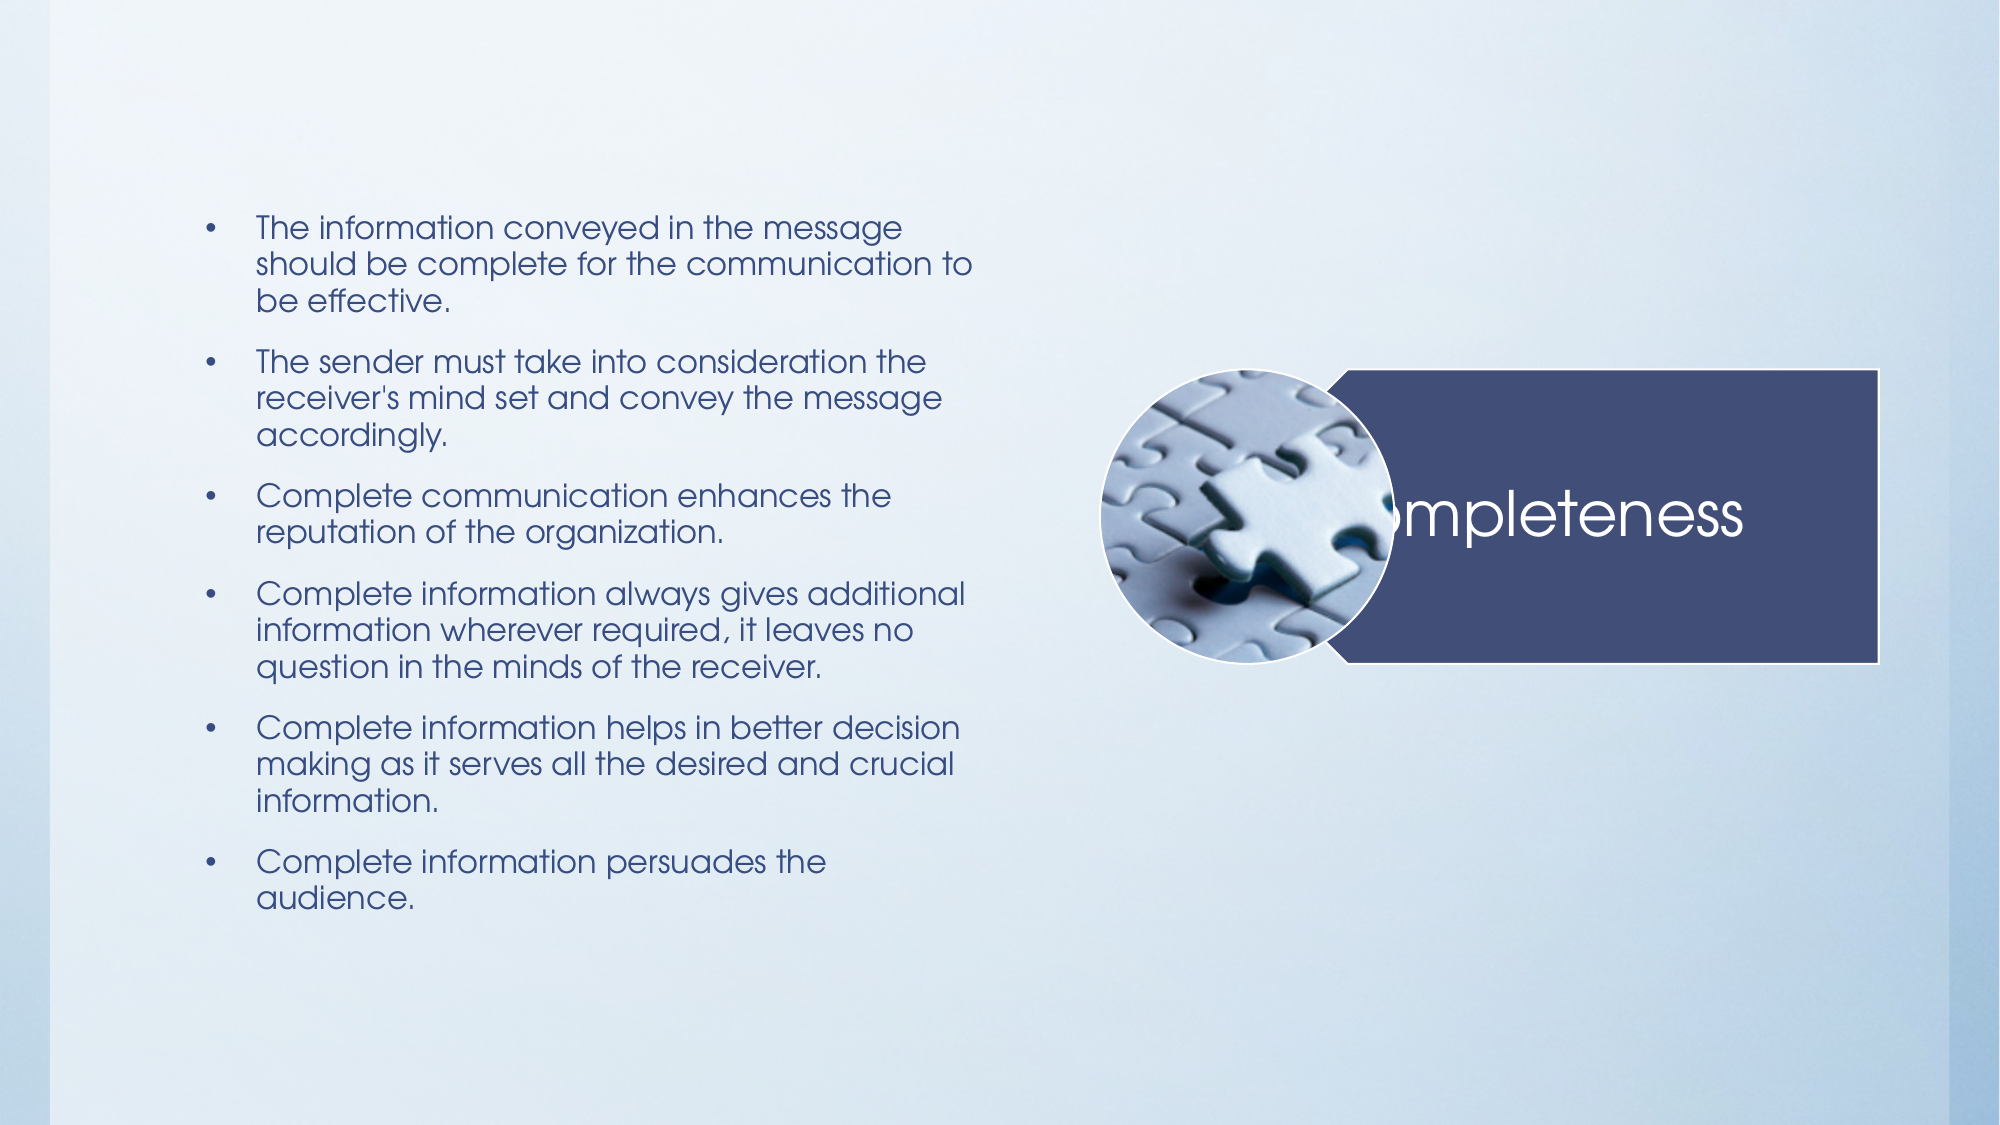

Completeness
The information conveyed in the message should be complete for the communication to be effective.
The sender must take into consideration the receiver's mind set and convey the message accordingly.
Complete communication enhances the reputation of the organization.
Complete information always gives additional information wherever required, it leaves no question in the minds of the receiver.
Complete information helps in better decision making as it serves all the desired and crucial information.
Complete information persuades the audience.